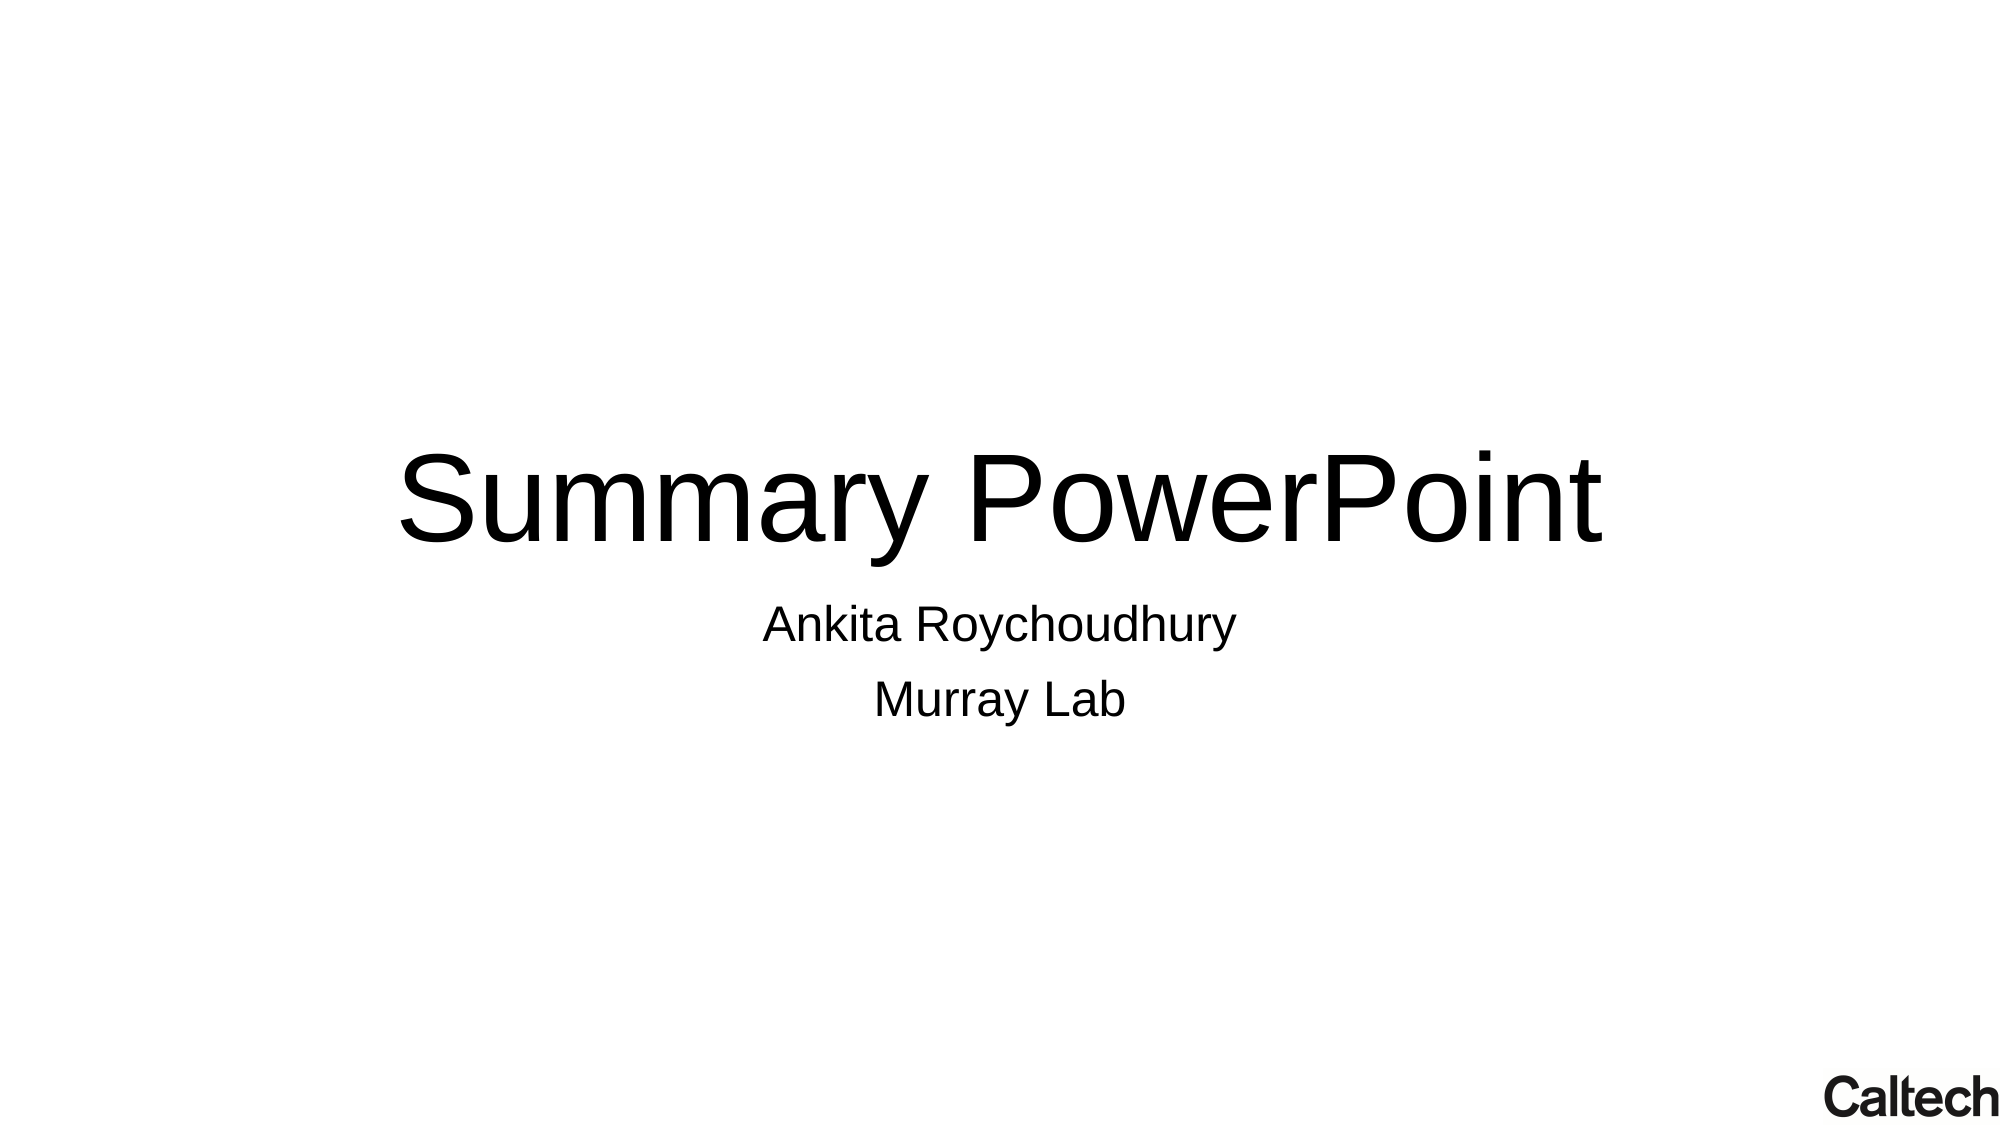

# Summary PowerPoint
Ankita Roychoudhury
Murray Lab